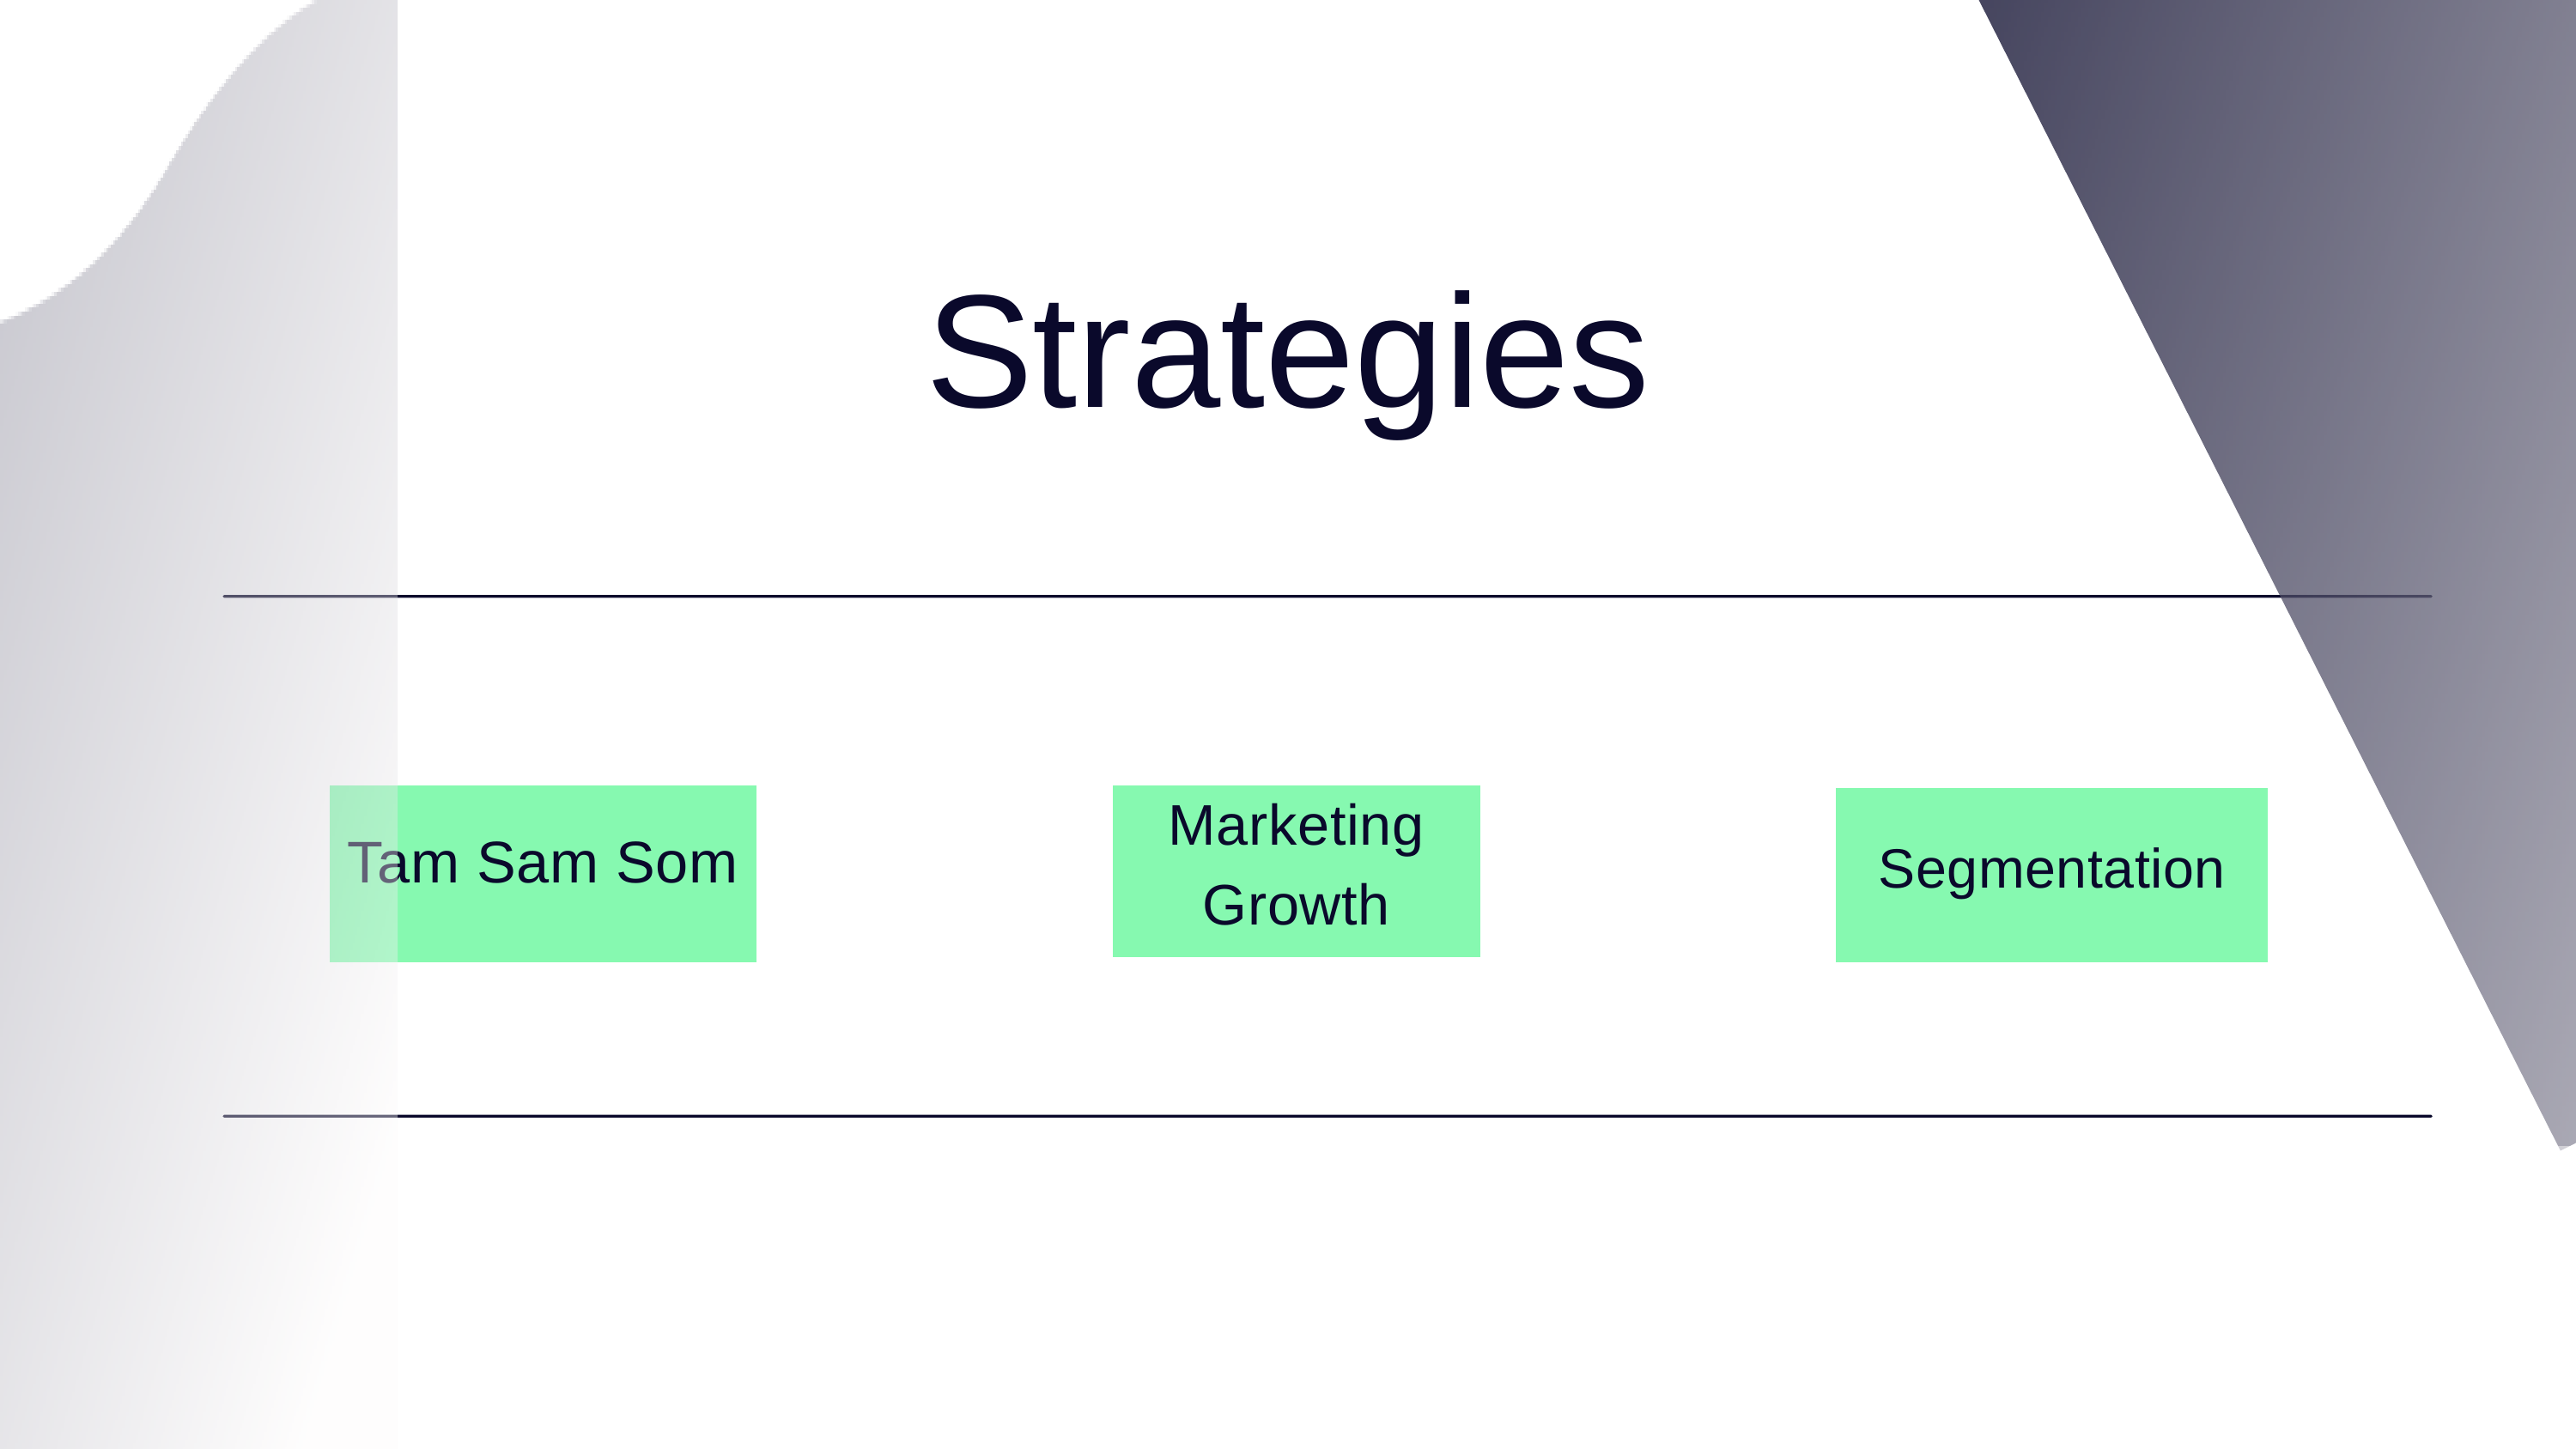

Strategies

Tam Sam Som

Marketing Growth

Segmentation